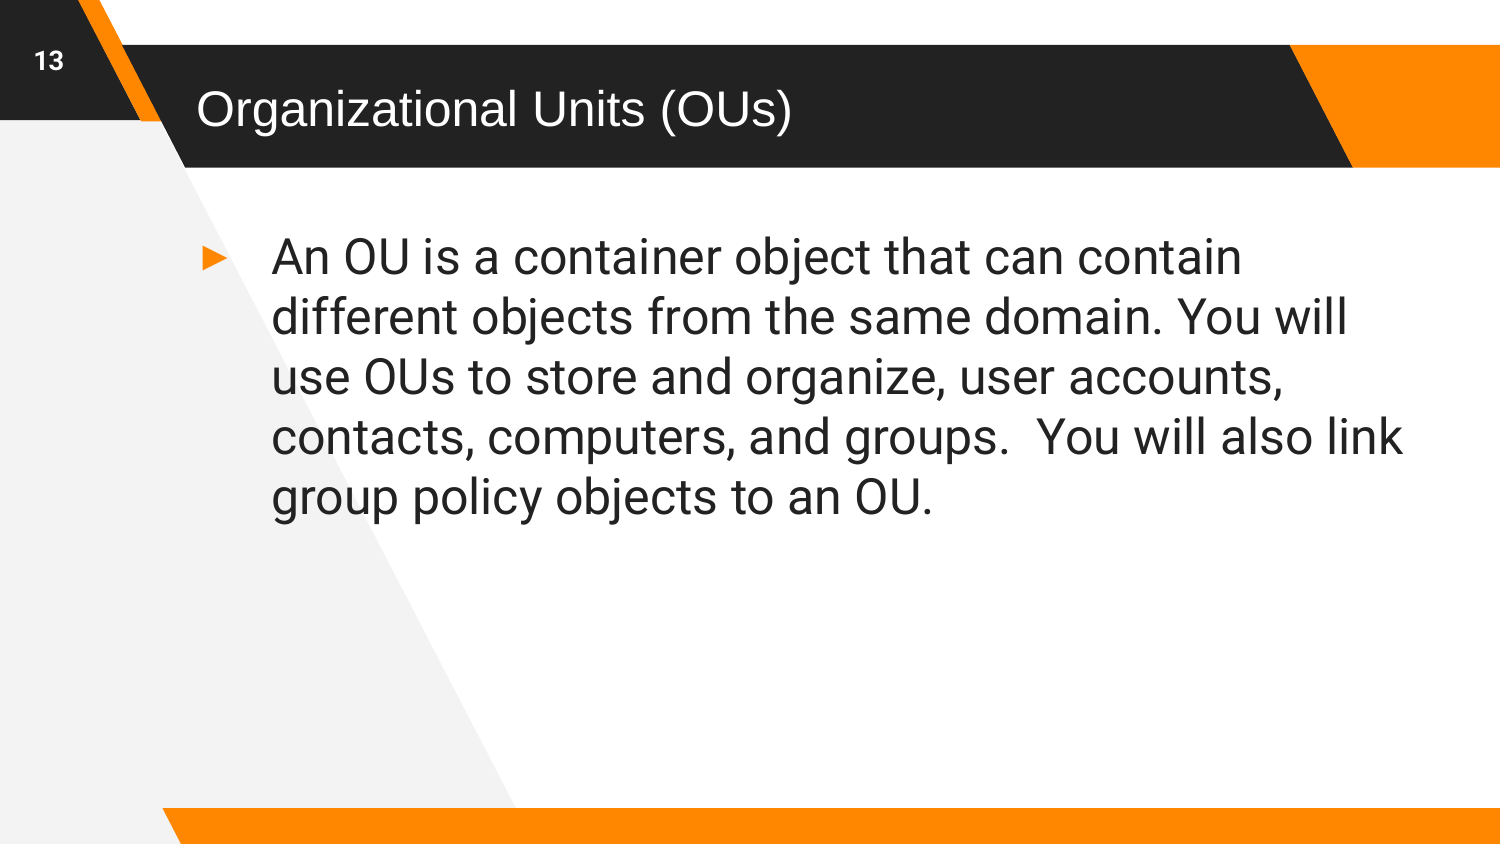

13
# Organizational Units (OUs)
An OU is a container object that can contain different objects from the same domain. You will use OUs to store and organize, user accounts, contacts, computers, and groups.  You will also link group policy objects to an OU.